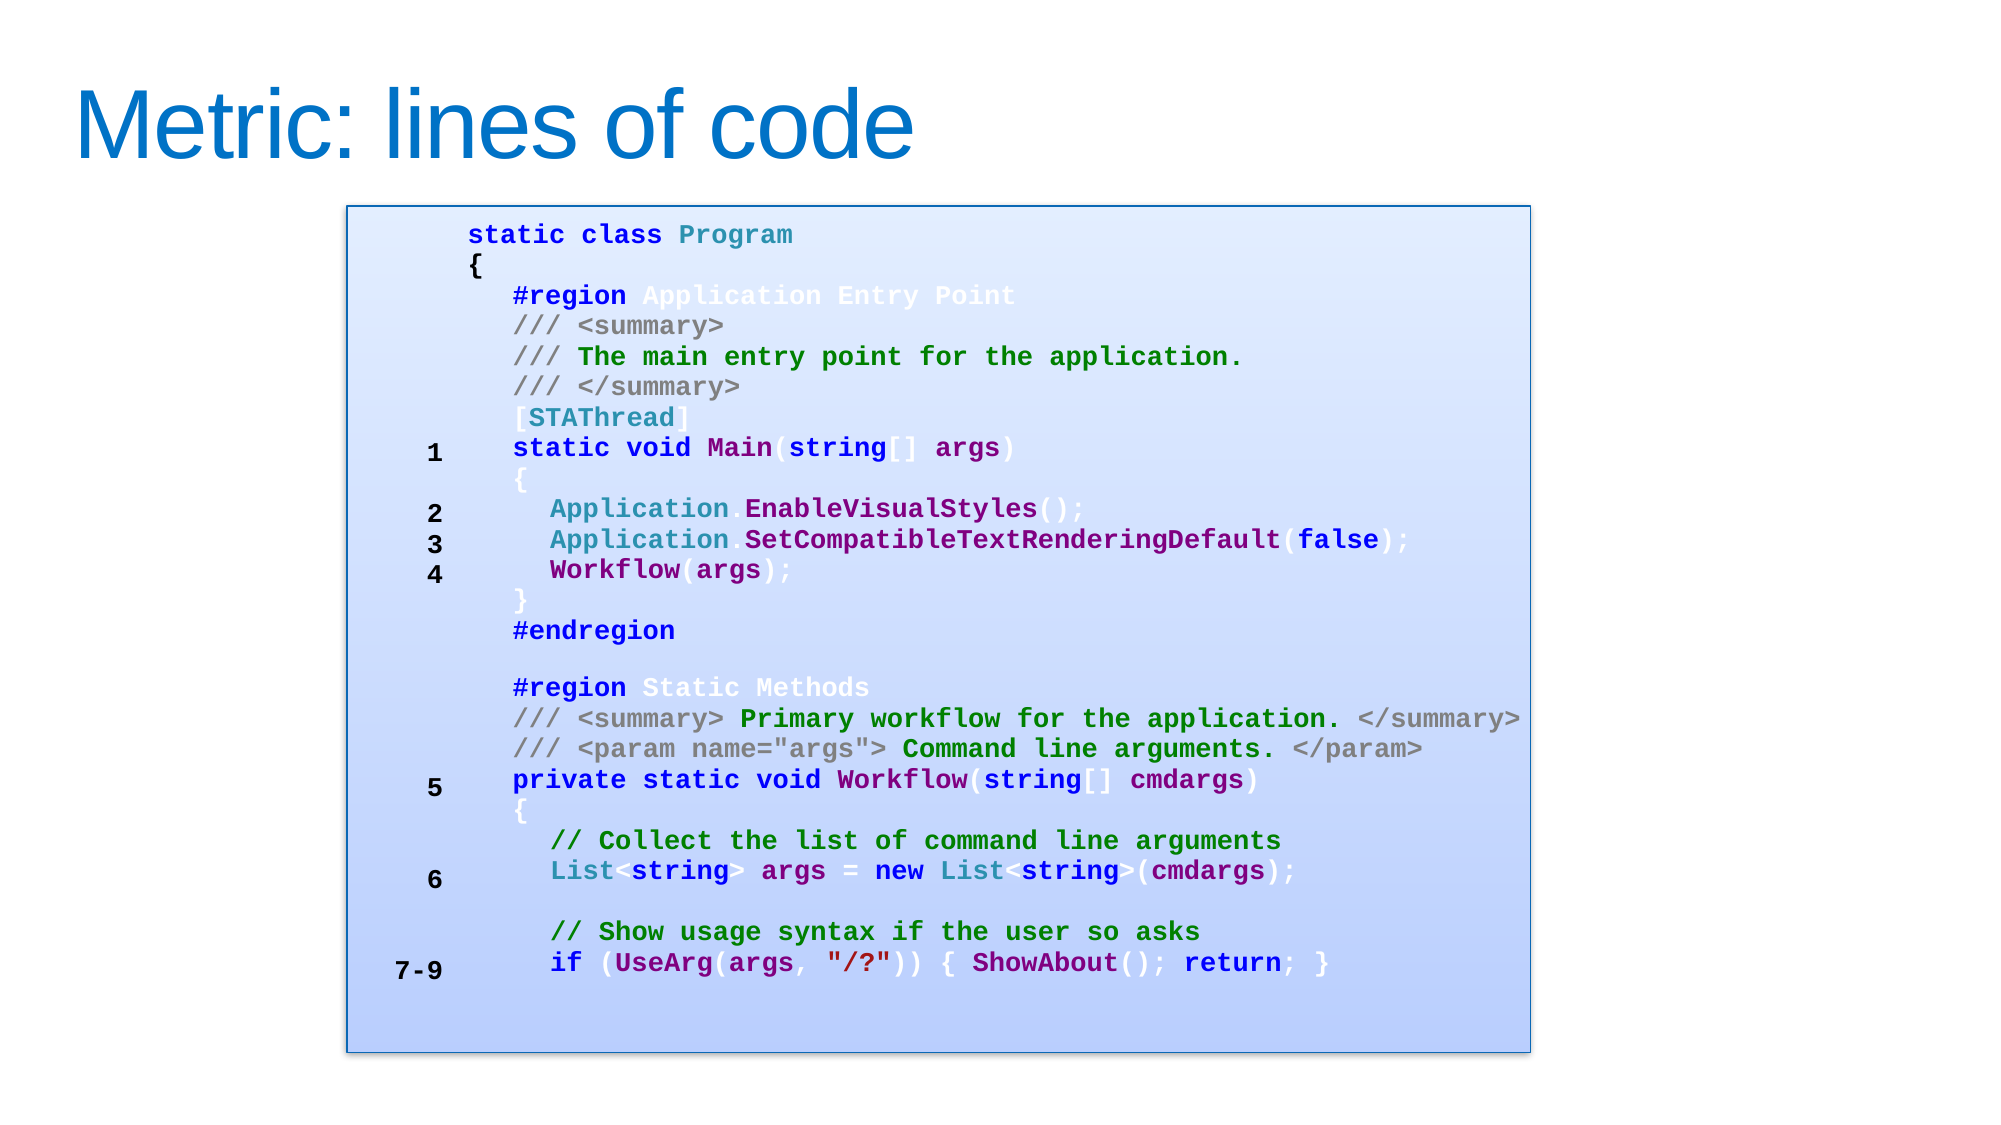

# Metric: lines of code

| 1 2 3 4 5 6 7-9 | static class Program { #region Application Entry Point /// <summary> /// The main entry point for the application. /// </summary> [STAThread] static void Main(string[] args) { Application.EnableVisualStyles(); Application.SetCompatibleTextRenderingDefault(false); Workflow(args); } #endregion #region Static Methods /// <summary> Primary workflow for the application. </summary> /// <param name="args"> Command line arguments. </param> private static void Workflow(string[] cmdargs) { // Collect the list of command line arguments List<string> args = new List<string>(cmdargs); // Show usage syntax if the user so asks if (UseArg(args, "/?")) { ShowAbout(); return; } |
| --- | --- |